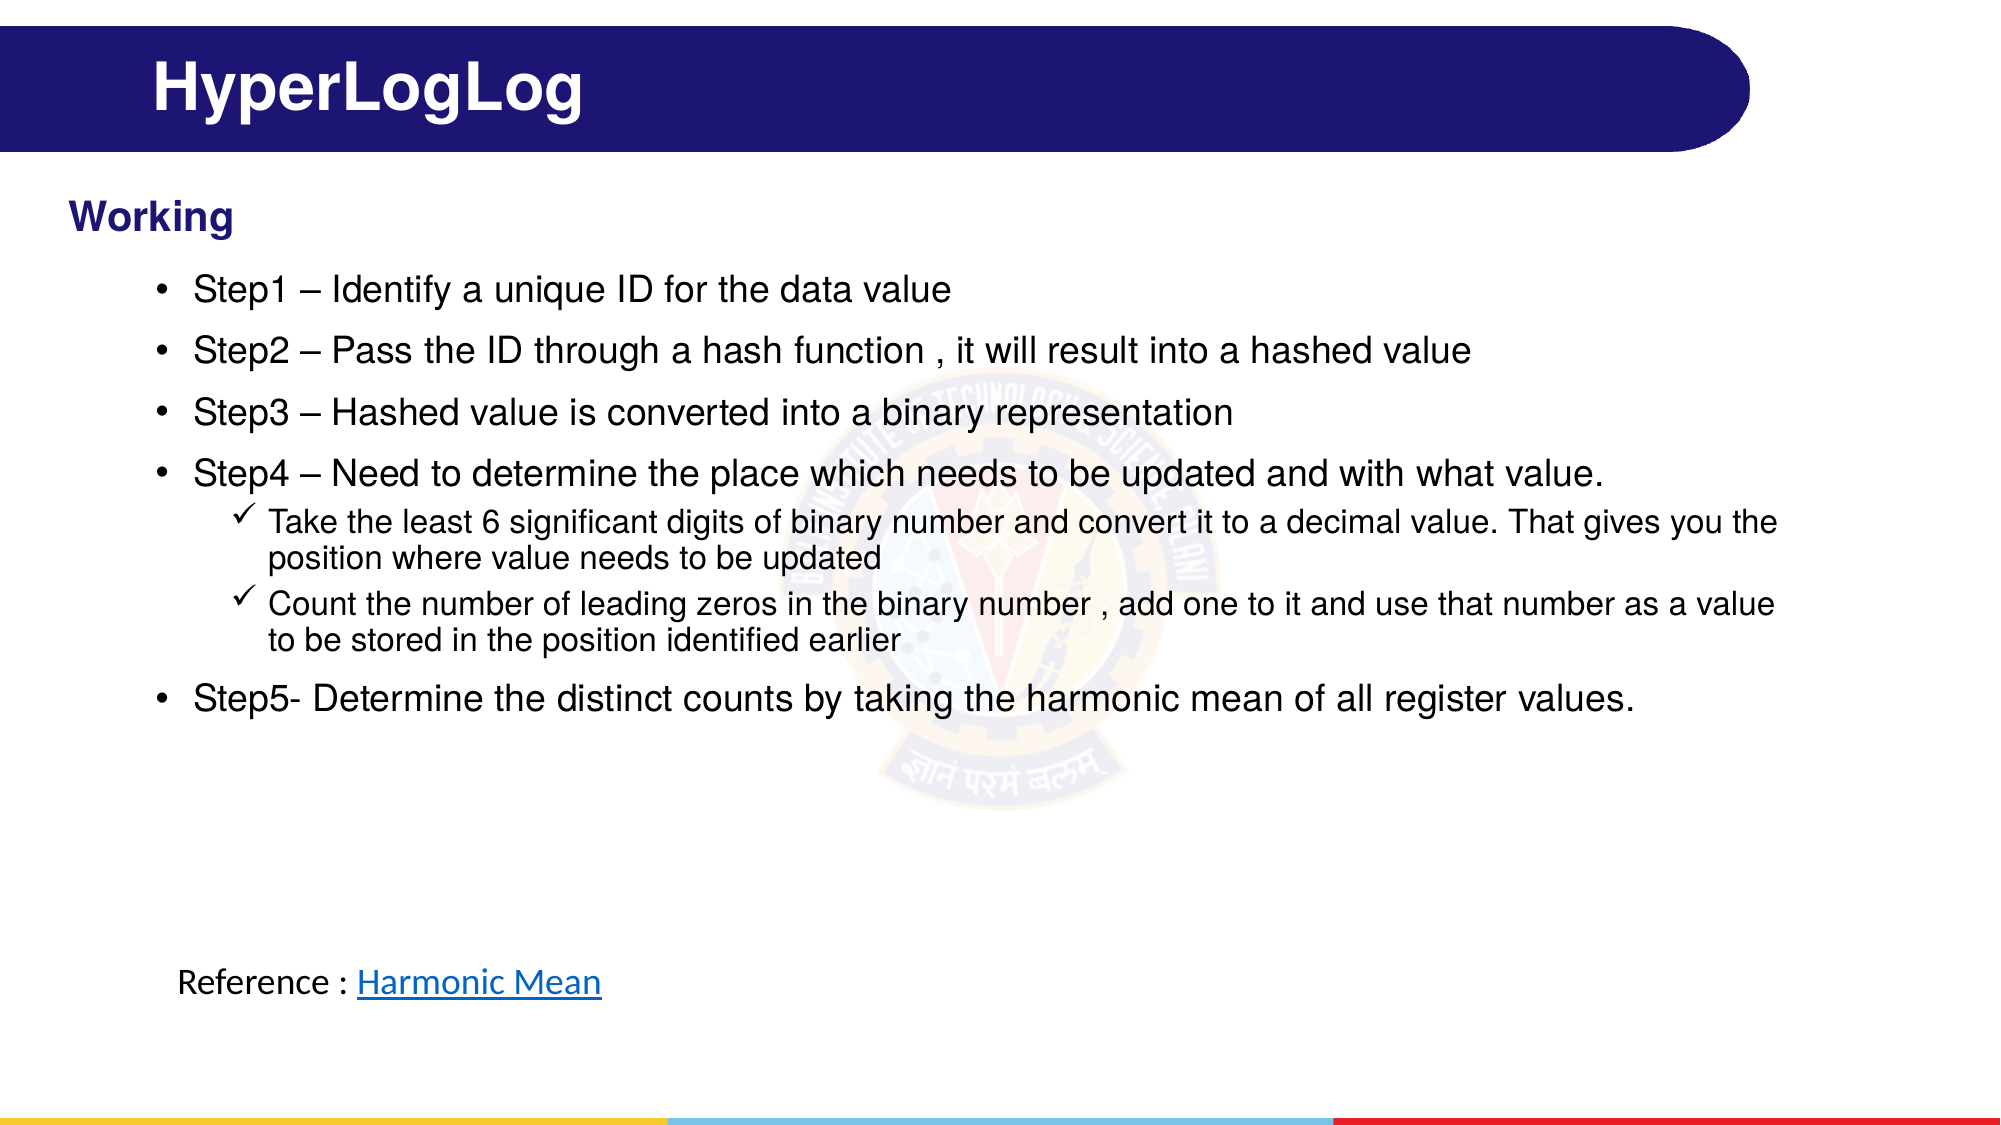

# HyperLogLog
Working
Step1 – Identify a unique ID for the data value
Step2 – Pass the ID through a hash function , it will result into a hashed value
Step3 – Hashed value is converted into a binary representation
Step4 – Need to determine the place which needs to be updated and with what value.
Take the least 6 significant digits of binary number and convert it to a decimal value. That gives you the position where value needs to be updated
Count the number of leading zeros in the binary number , add one to it and use that number as a value to be stored in the position identified earlier
Step5- Determine the distinct counts by taking the harmonic mean of all register values.
Reference : Harmonic Mean